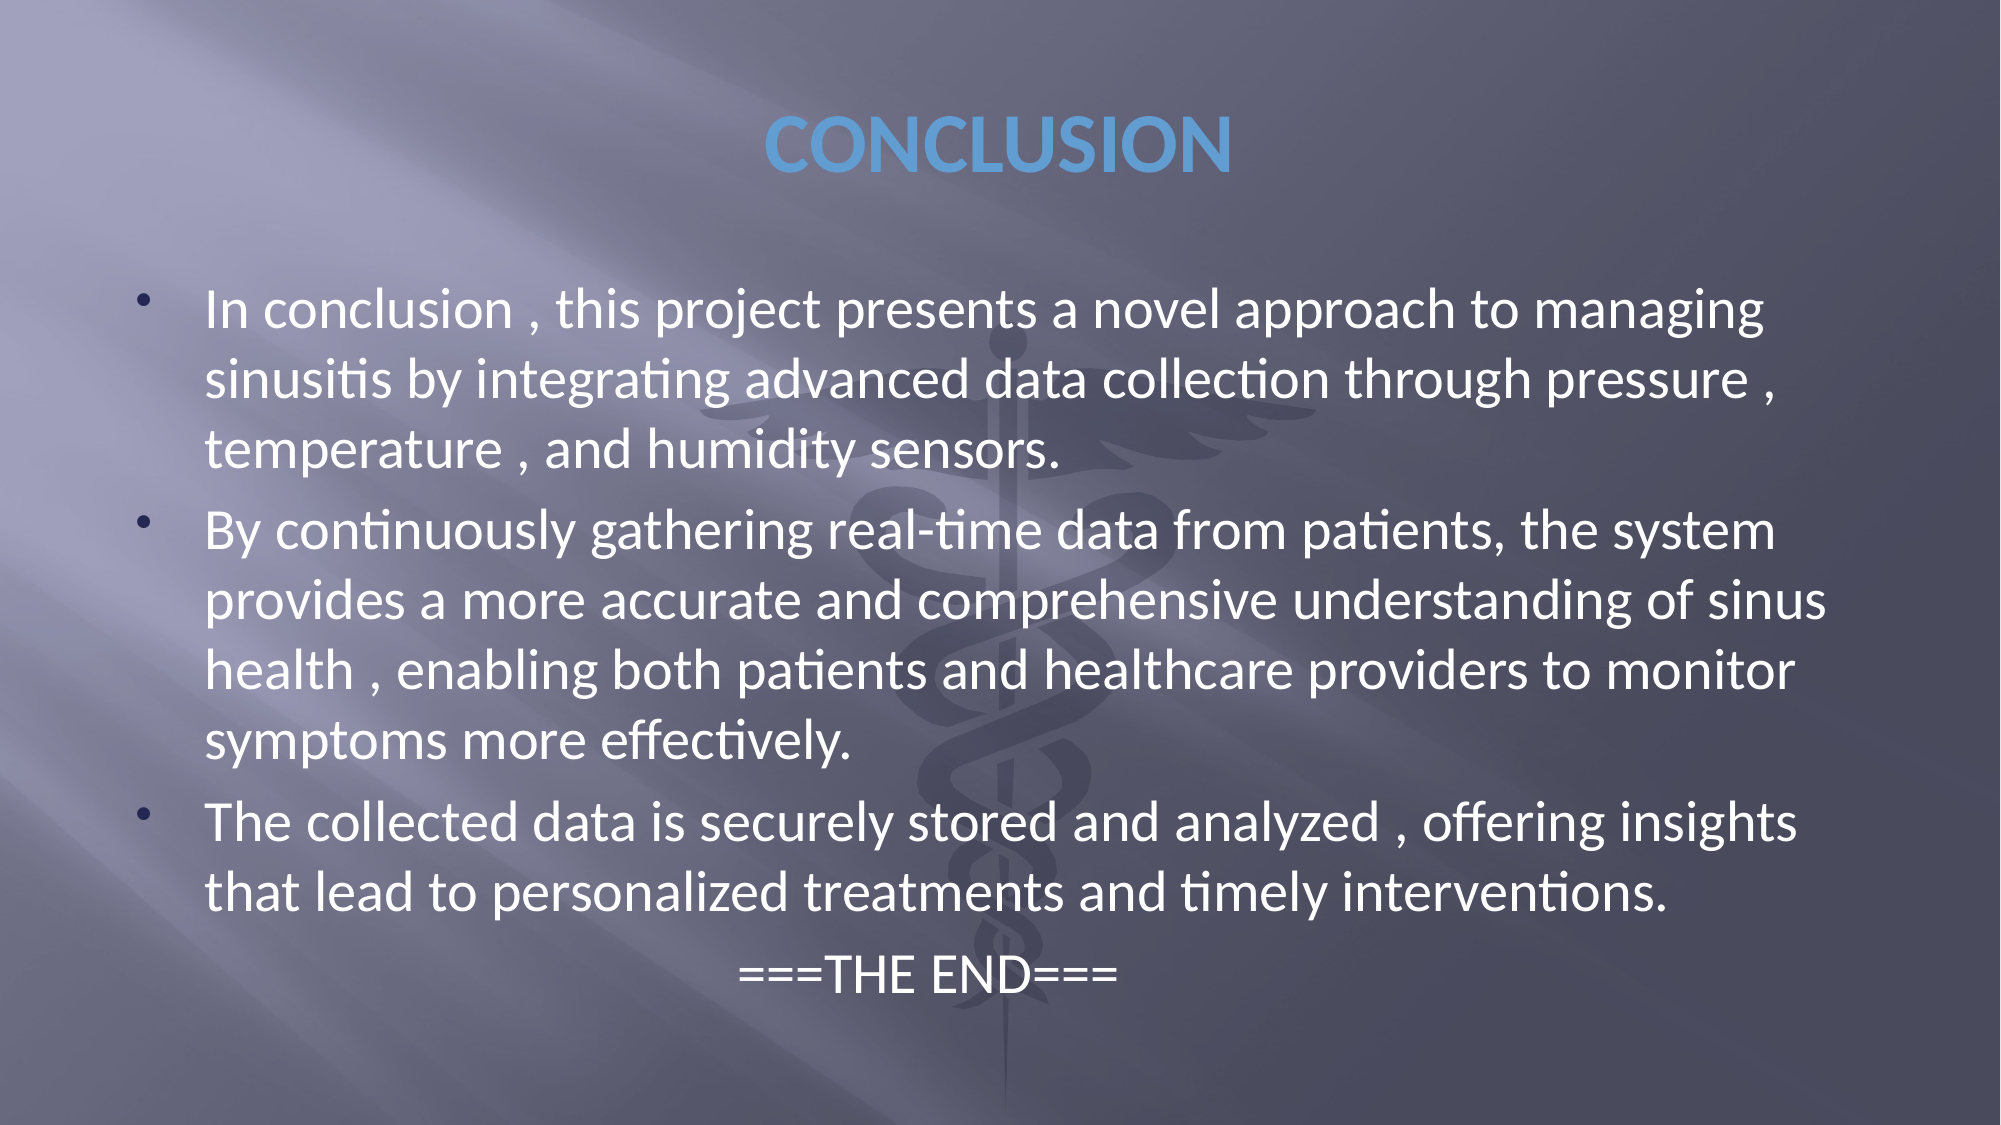

# CONCLUSION
In conclusion , this project presents a novel approach to managing sinusitis by integrating advanced data collection through pressure , temperature , and humidity sensors.
By continuously gathering real-time data from patients, the system provides a more accurate and comprehensive understanding of sinus health , enabling both patients and healthcare providers to monitor symptoms more effectively.
The collected data is securely stored and analyzed , offering insights that lead to personalized treatments and timely interventions.
				===THE END===